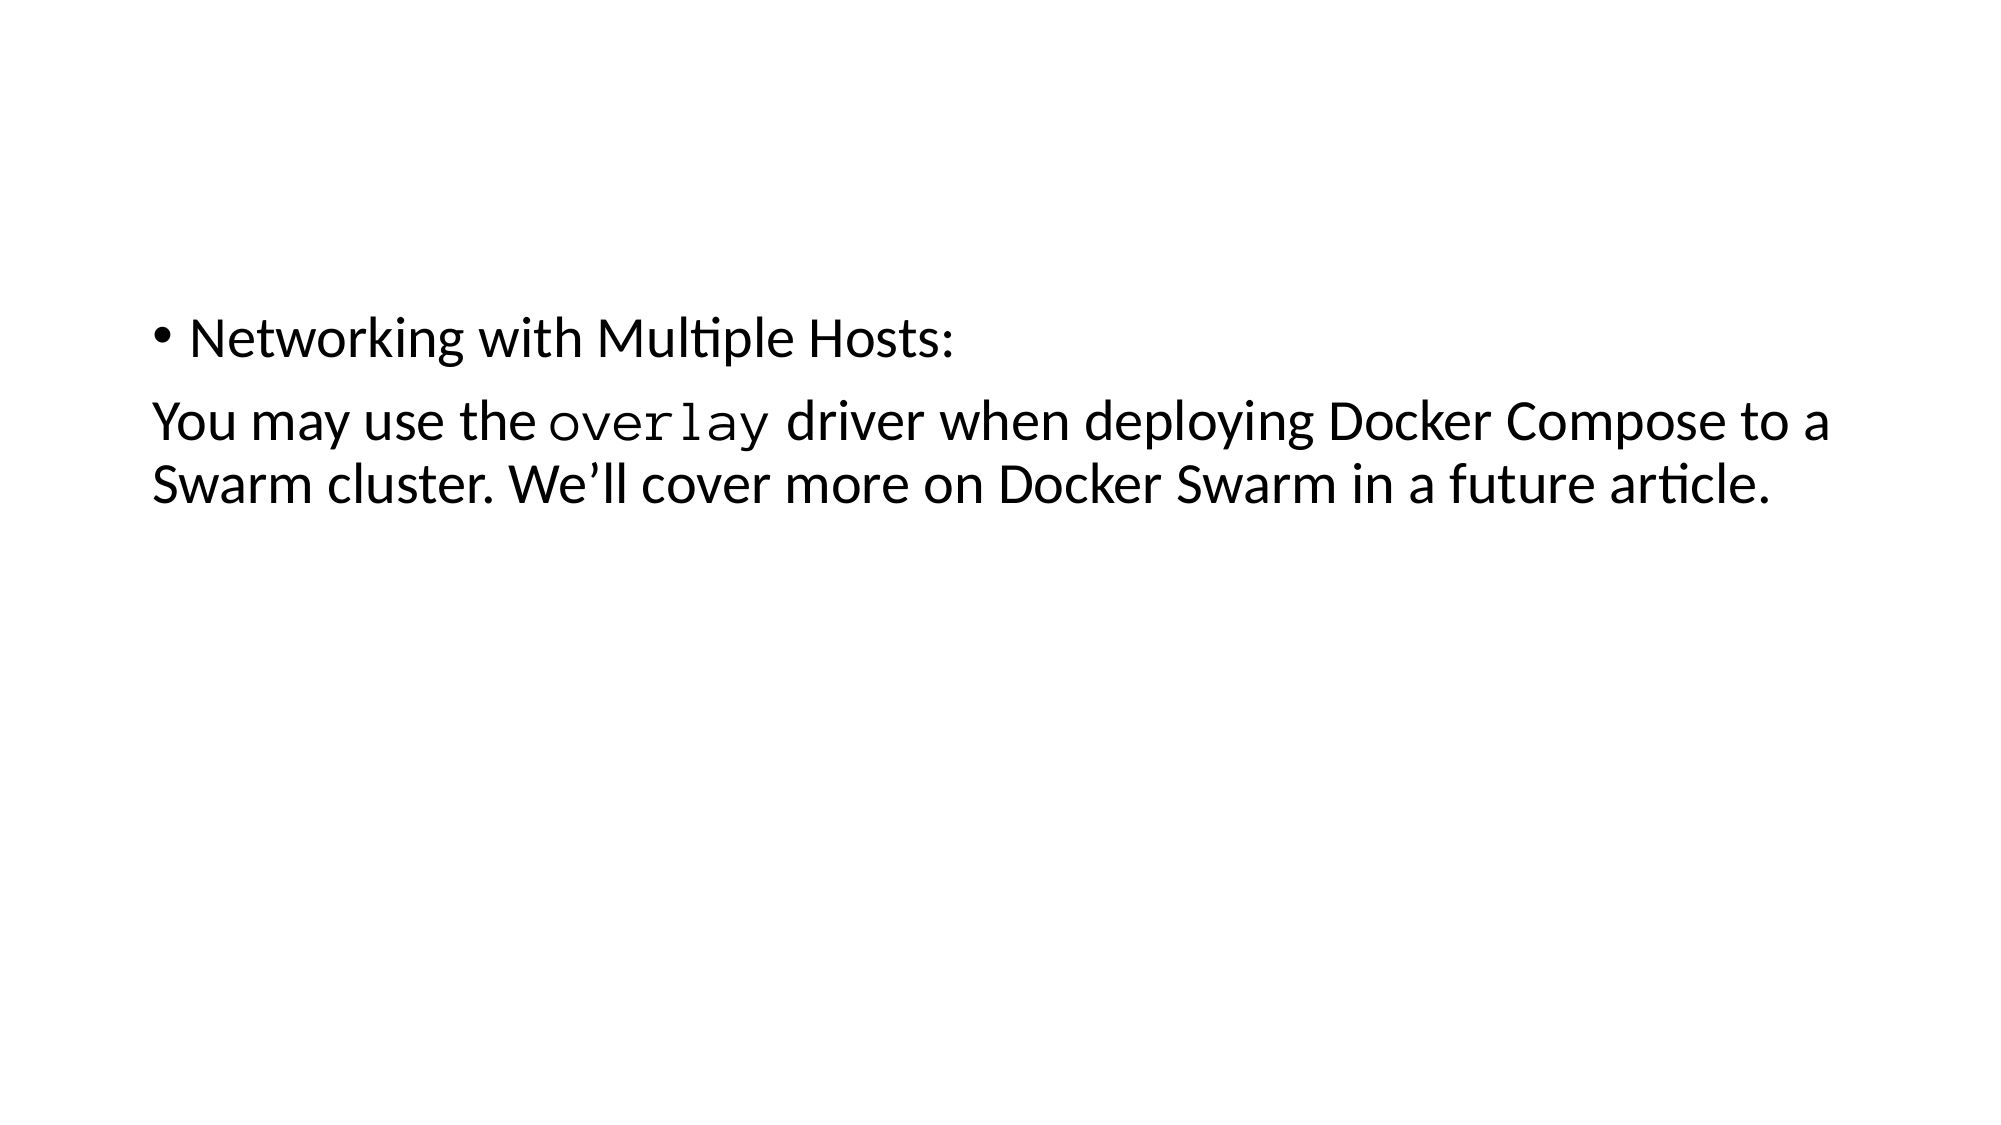

#
Networking with Multiple Hosts:
You may use the overlay driver when deploying Docker Compose to a Swarm cluster. We’ll cover more on Docker Swarm in a future article.